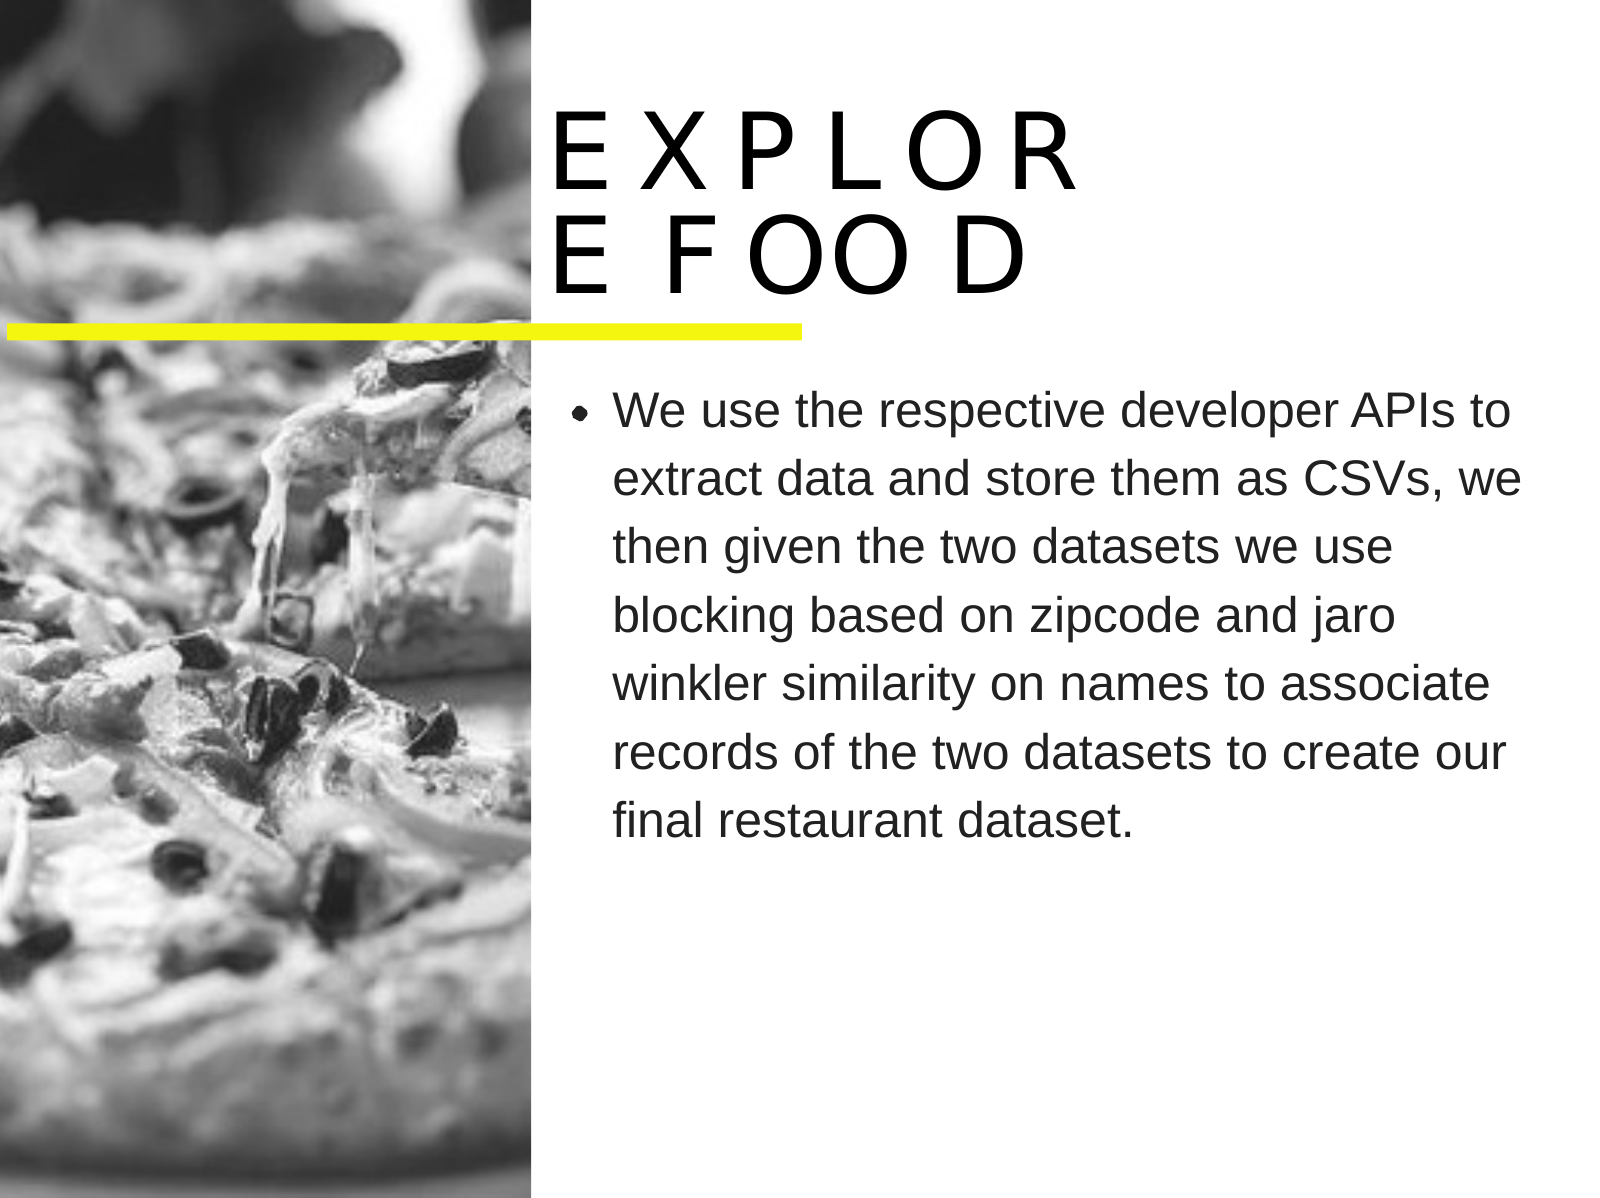

# E X P L O R E  F O O D

We use the respective developer APIs to  extract data and store them as CSVs, we  then given the two datasets we use  blocking based on zipcode and jaro­  winkler similarity on names to associate  records of the two datasets to create our  final restaurant dataset.